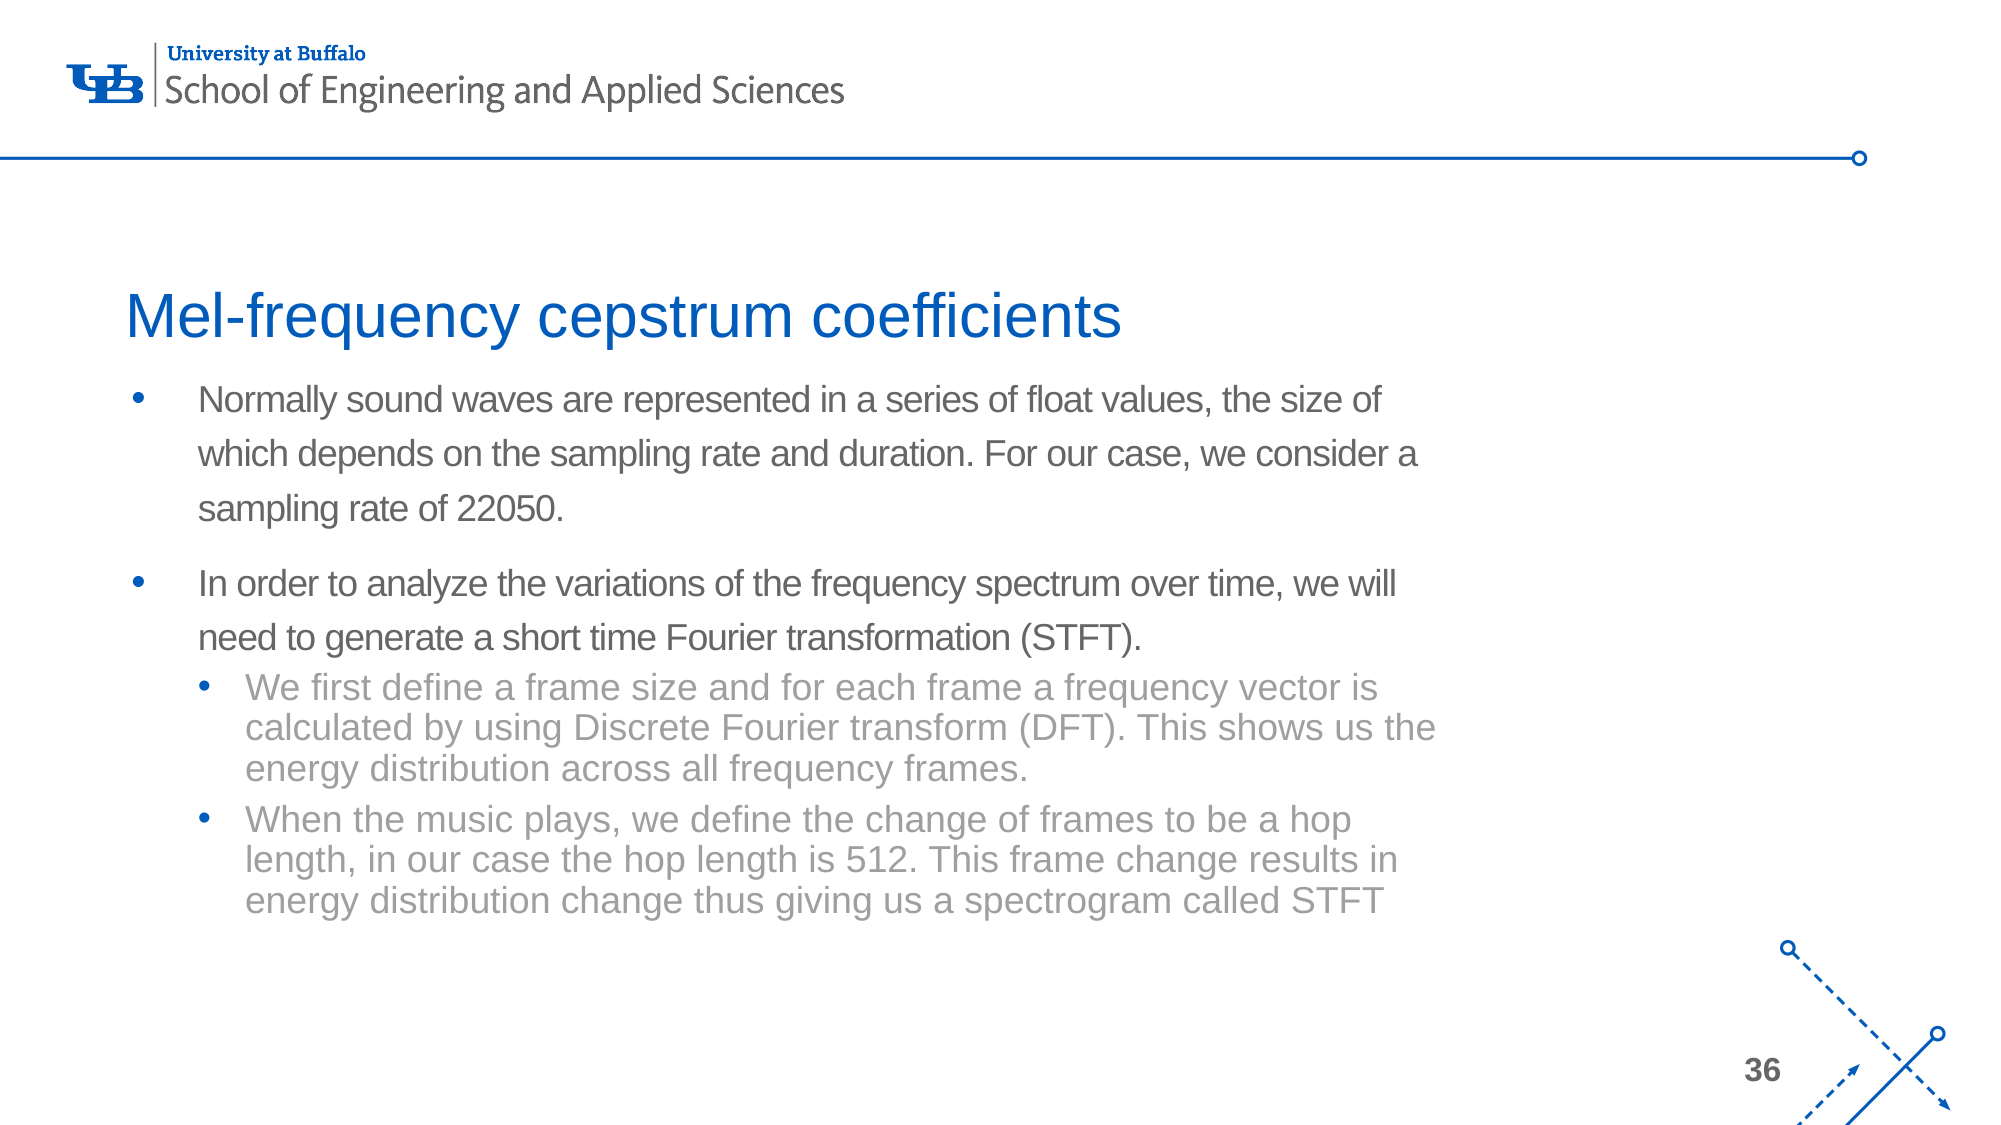

# Mel-frequency cepstrum coefficients
Normally sound waves are represented in a series of float values, the size of which depends on the sampling rate and duration. For our case, we consider a sampling rate of 22050.
In order to analyze the variations of the frequency spectrum over time, we will need to generate a short time Fourier transformation (STFT).
We first define a frame size and for each frame a frequency vector is calculated by using Discrete Fourier transform (DFT). This shows us the energy distribution across all frequency frames.
When the music plays, we define the change of frames to be a hop length, in our case the hop length is 512. This frame change results in energy distribution change thus giving us a spectrogram called STFT